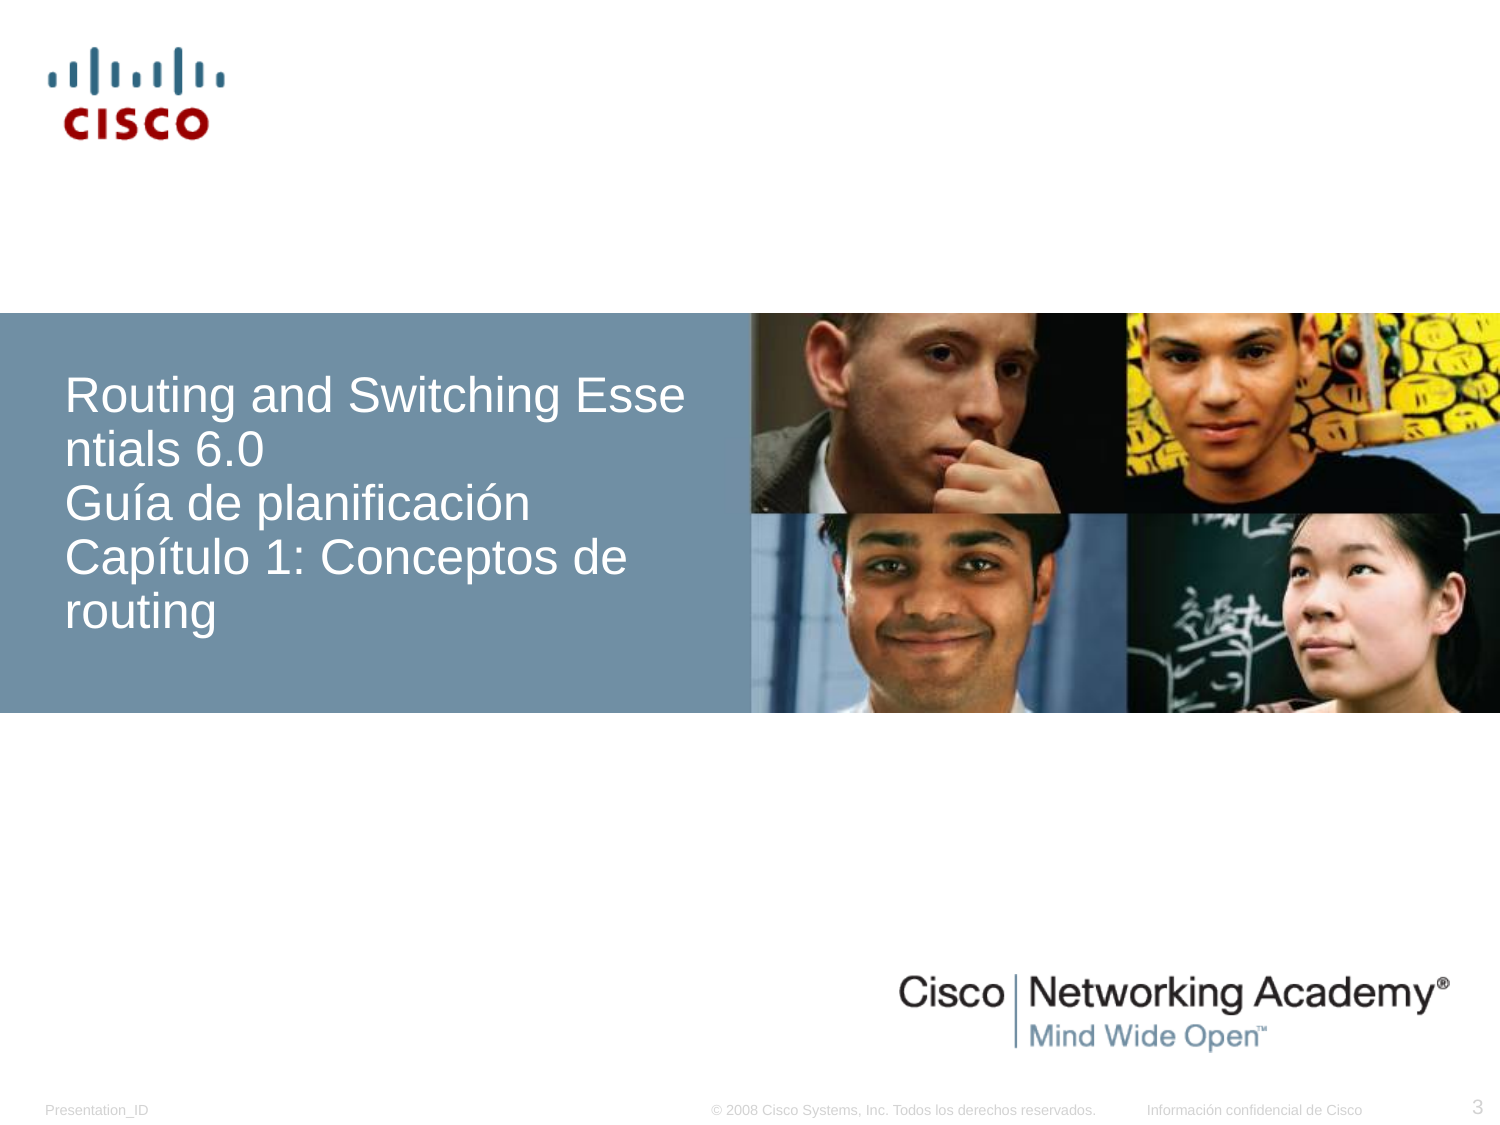

Routing and Switching Essentials 6.0
Guía de planificación
Capítulo 1: Conceptos de routing